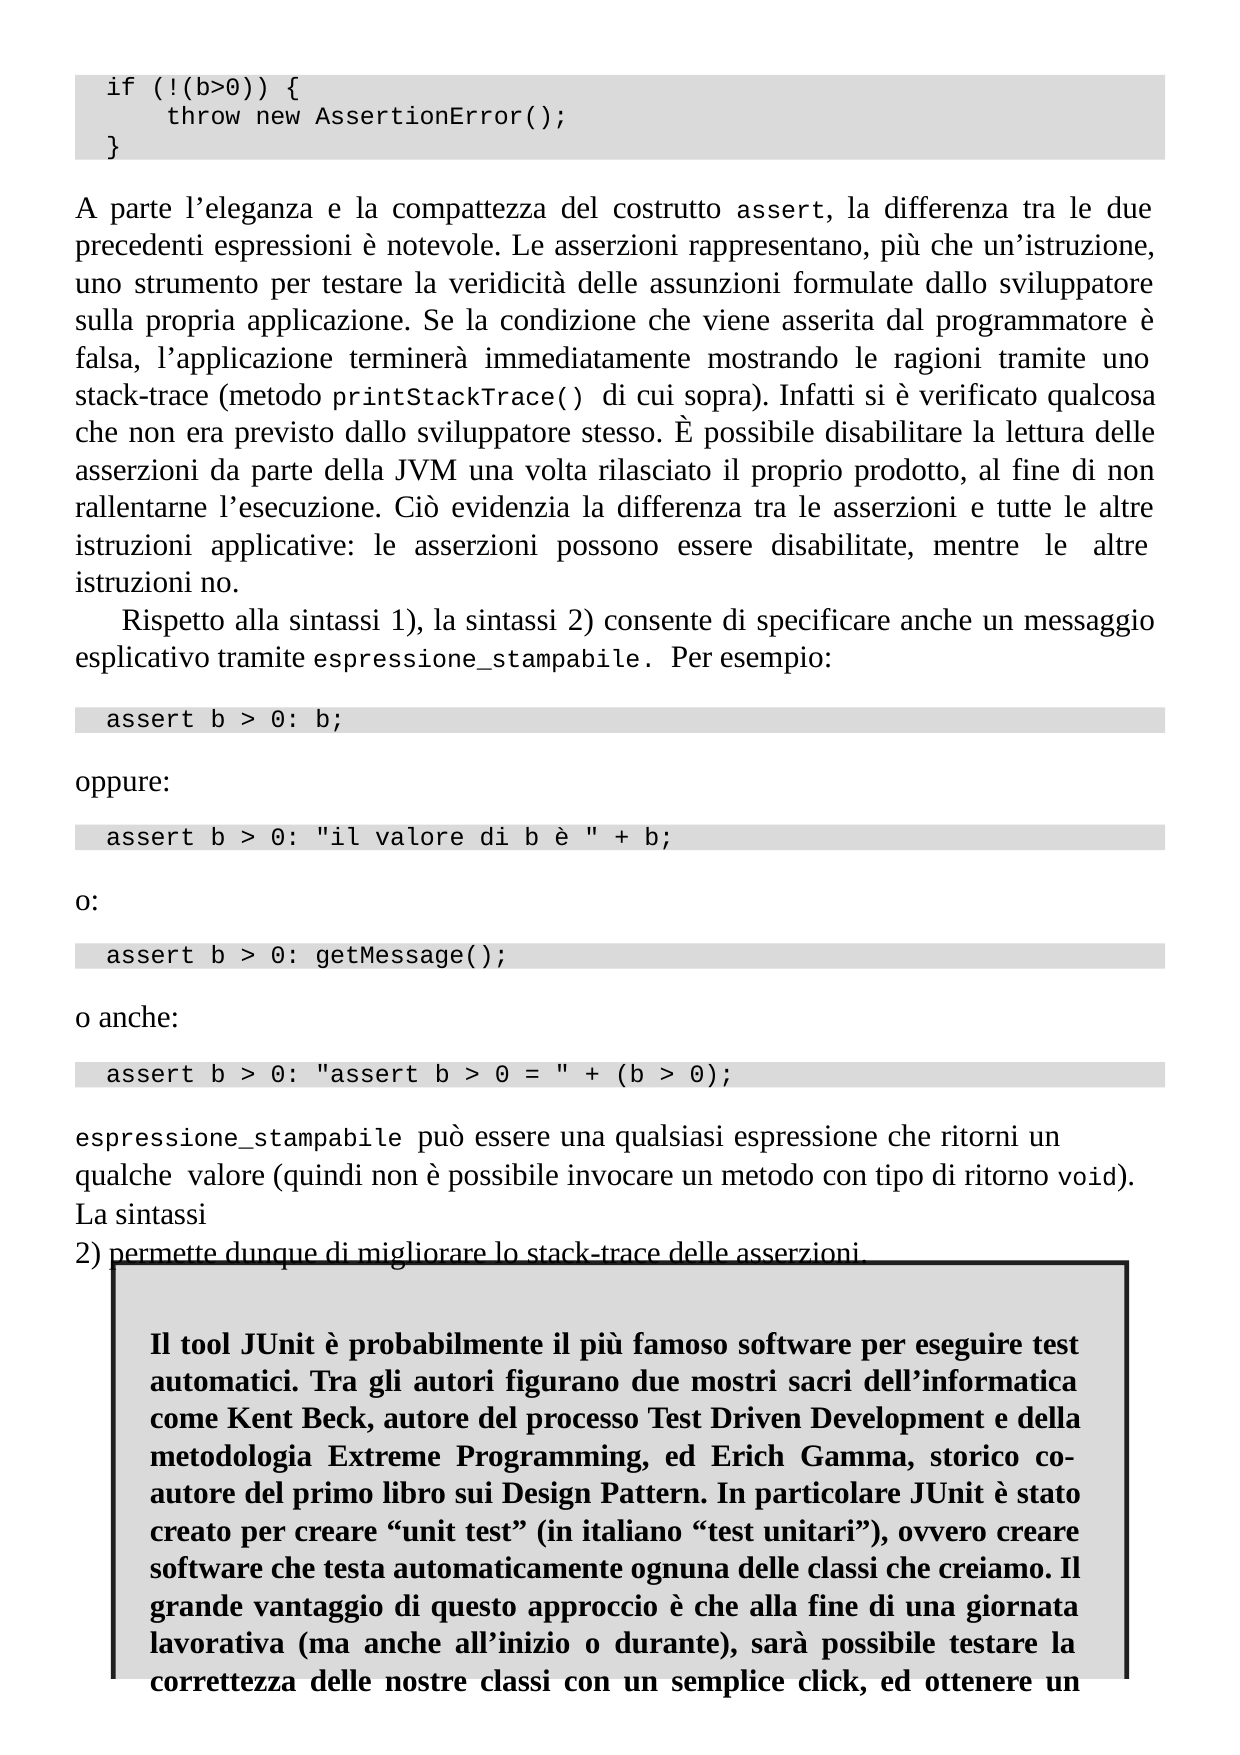

if (!(b>0)) {
throw new AssertionError();
}
A parte l’eleganza e la compattezza del costrutto assert, la differenza tra le due  precedenti espressioni è notevole. Le asserzioni rappresentano, più che un’istruzione,  uno strumento per testare la veridicità delle assunzioni formulate dallo sviluppatore  sulla propria applicazione. Se la condizione che viene asserita dal programmatore è  falsa, l’applicazione terminerà immediatamente mostrando le ragioni tramite uno  stack-trace (metodo printStackTrace() di cui sopra). Infatti si è verificato qualcosa  che non era previsto dallo sviluppatore stesso. È possibile disabilitare la lettura delle  asserzioni da parte della JVM una volta rilasciato il proprio prodotto, al fine di non  rallentarne l’esecuzione. Ciò evidenzia la differenza tra le asserzioni e tutte le altre  istruzioni applicative: le asserzioni possono essere disabilitate, mentre le altre  istruzioni no.
Rispetto alla sintassi 1), la sintassi 2) consente di specificare anche un messaggio  esplicativo tramite espressione_stampabile. Per esempio:
assert b > 0: b;
oppure:
assert b > 0: "il valore di b è " + b;
o:
assert b > 0: getMessage();
o anche:
assert b > 0: "assert b > 0 = " + (b > 0);
espressione_stampabile può essere una qualsiasi espressione che ritorni un qualche  valore (quindi non è possibile invocare un metodo con tipo di ritorno void). La sintassi
2) permette dunque di migliorare lo stack-trace delle asserzioni.

Il tool JUnit è probabilmente il più famoso software per eseguire test  automatici. Tra gli autori figurano due mostri sacri dell’informatica  come Kent Beck, autore del processo Test Driven Development e della  metodologia Extreme Programming, ed Erich Gamma, storico co-  autore del primo libro sui Design Pattern. In particolare JUnit è stato  creato per creare “unit test” (in italiano “test unitari”), ovvero creare  software che testa automaticamente ognuna delle classi che creiamo. Il  grande vantaggio di questo approccio è che alla fine di una giornata  lavorativa (ma anche all’inizio o durante), sarà possibile testare la  correttezza delle nostre classi con un semplice click, ed ottenere un